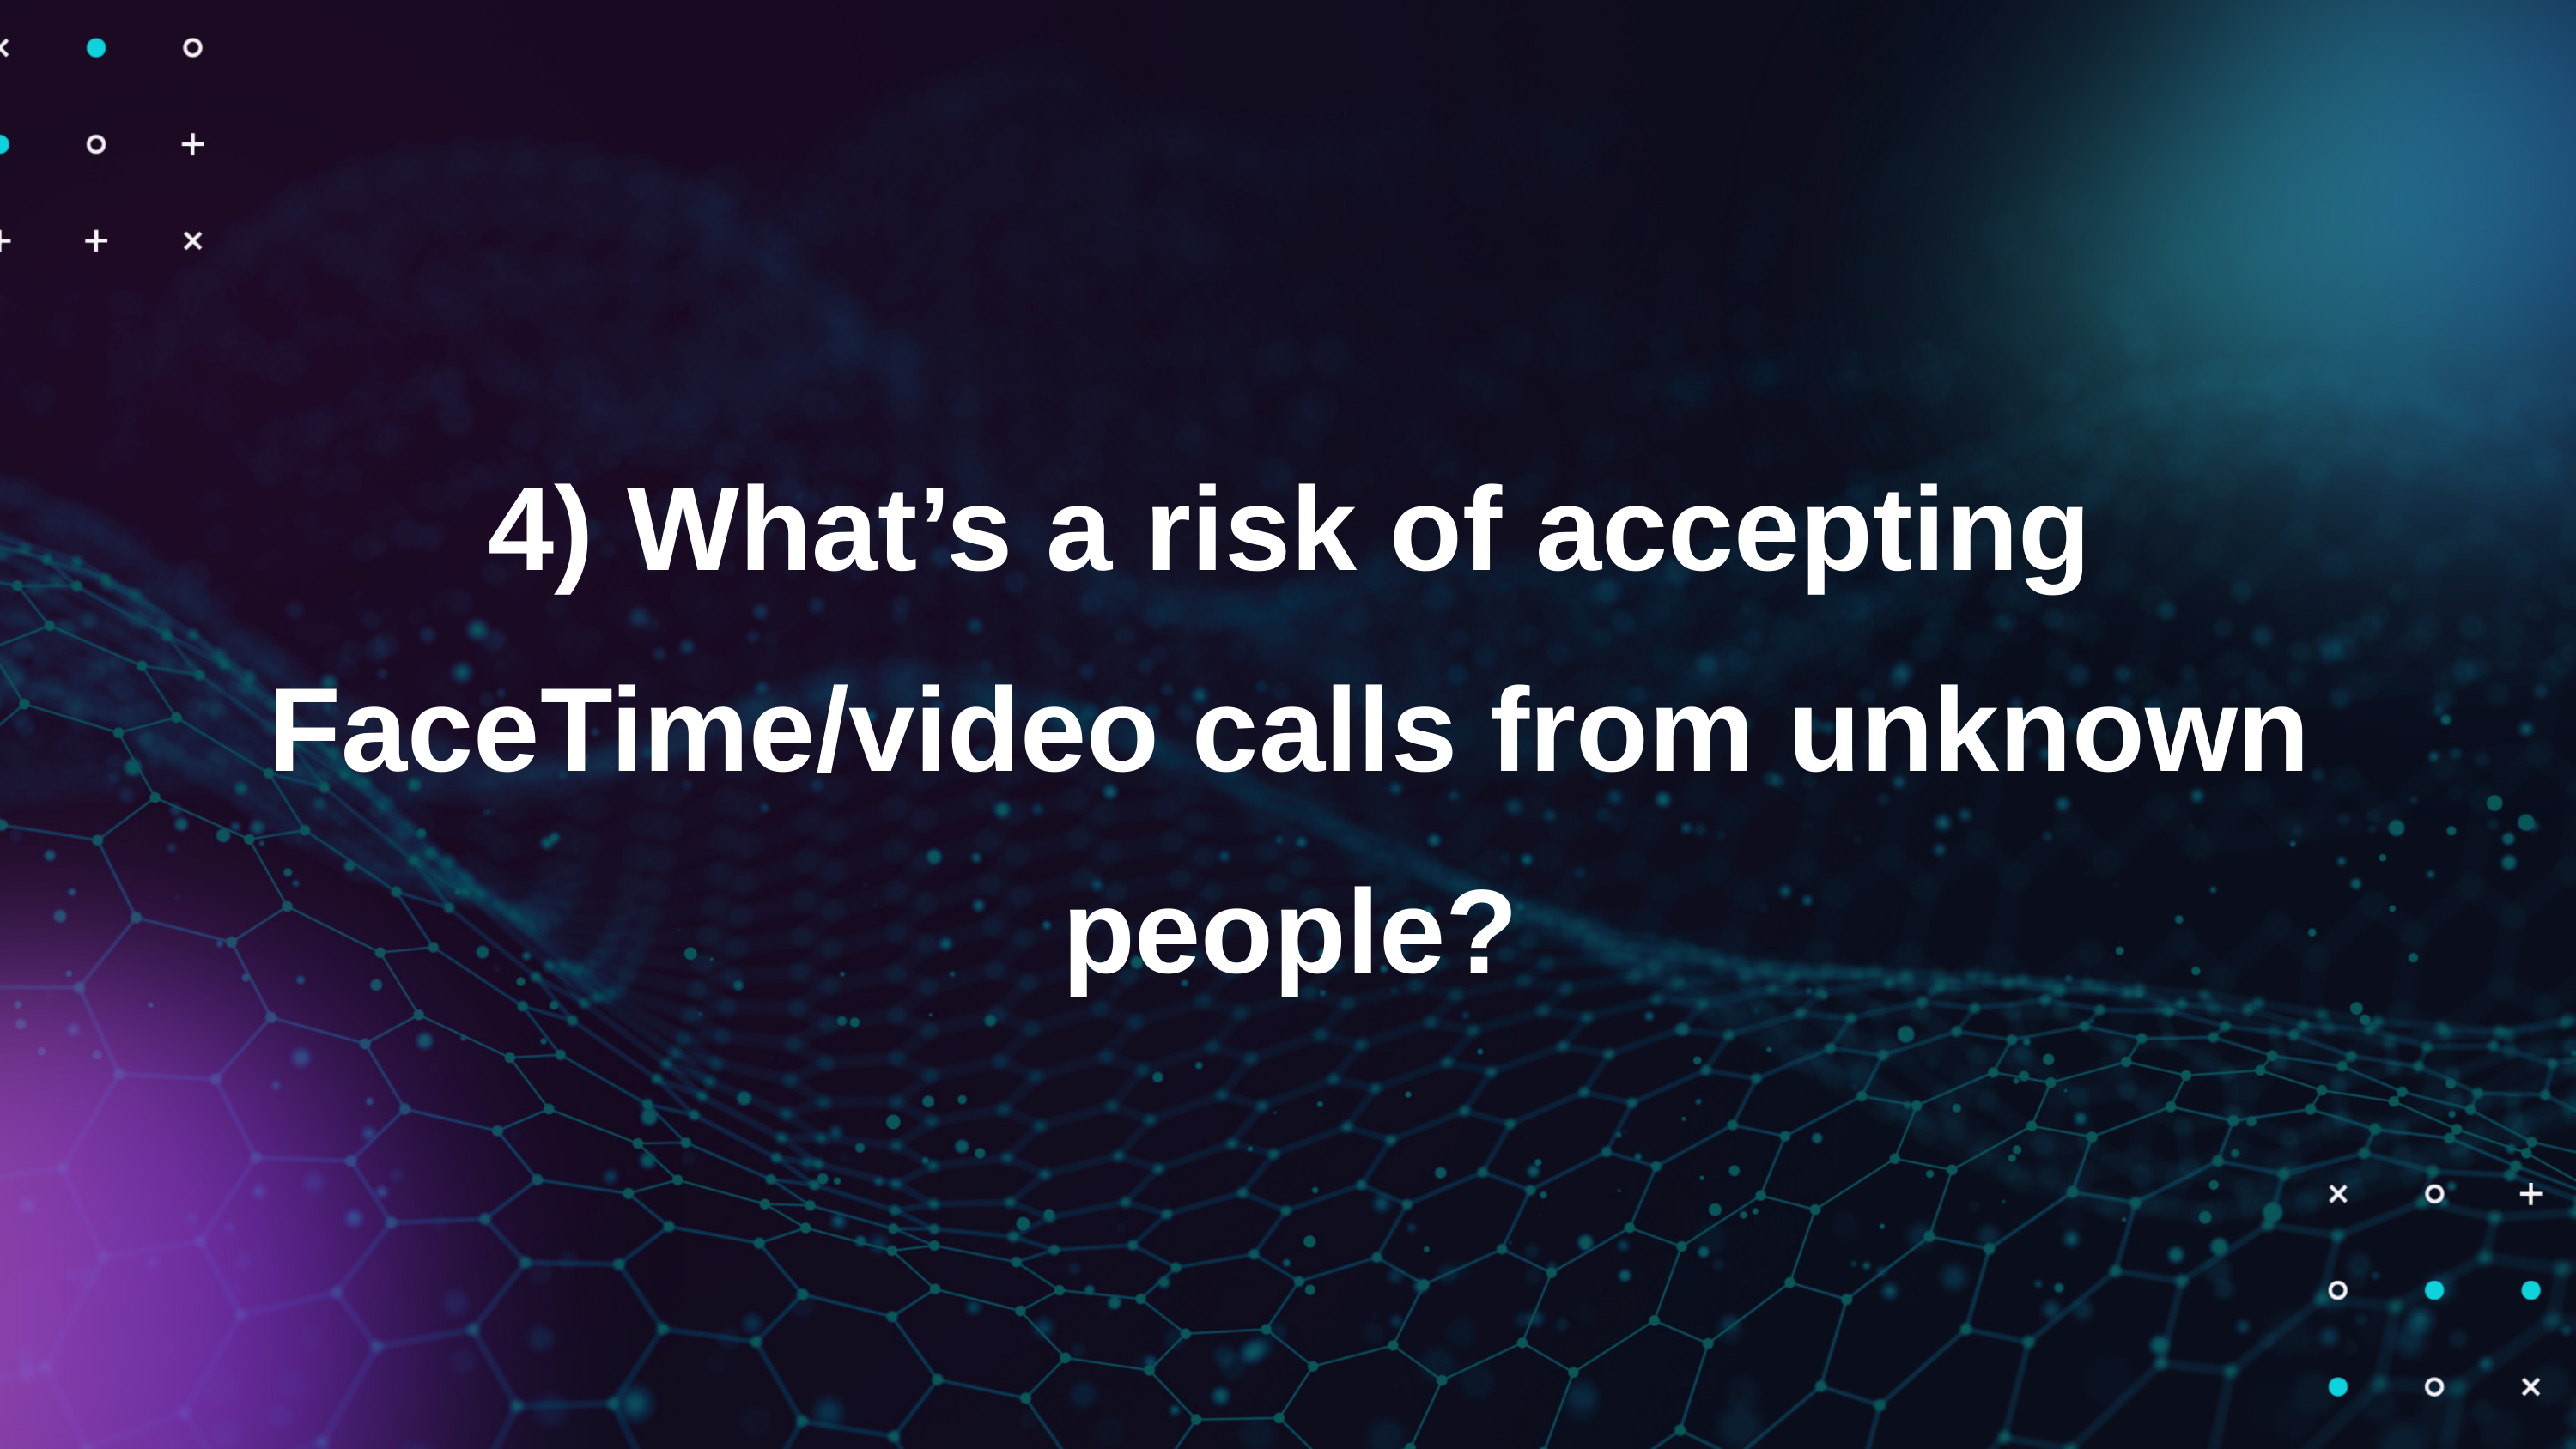

4) What’s a risk of accepting FaceTime/video calls from unknown people?